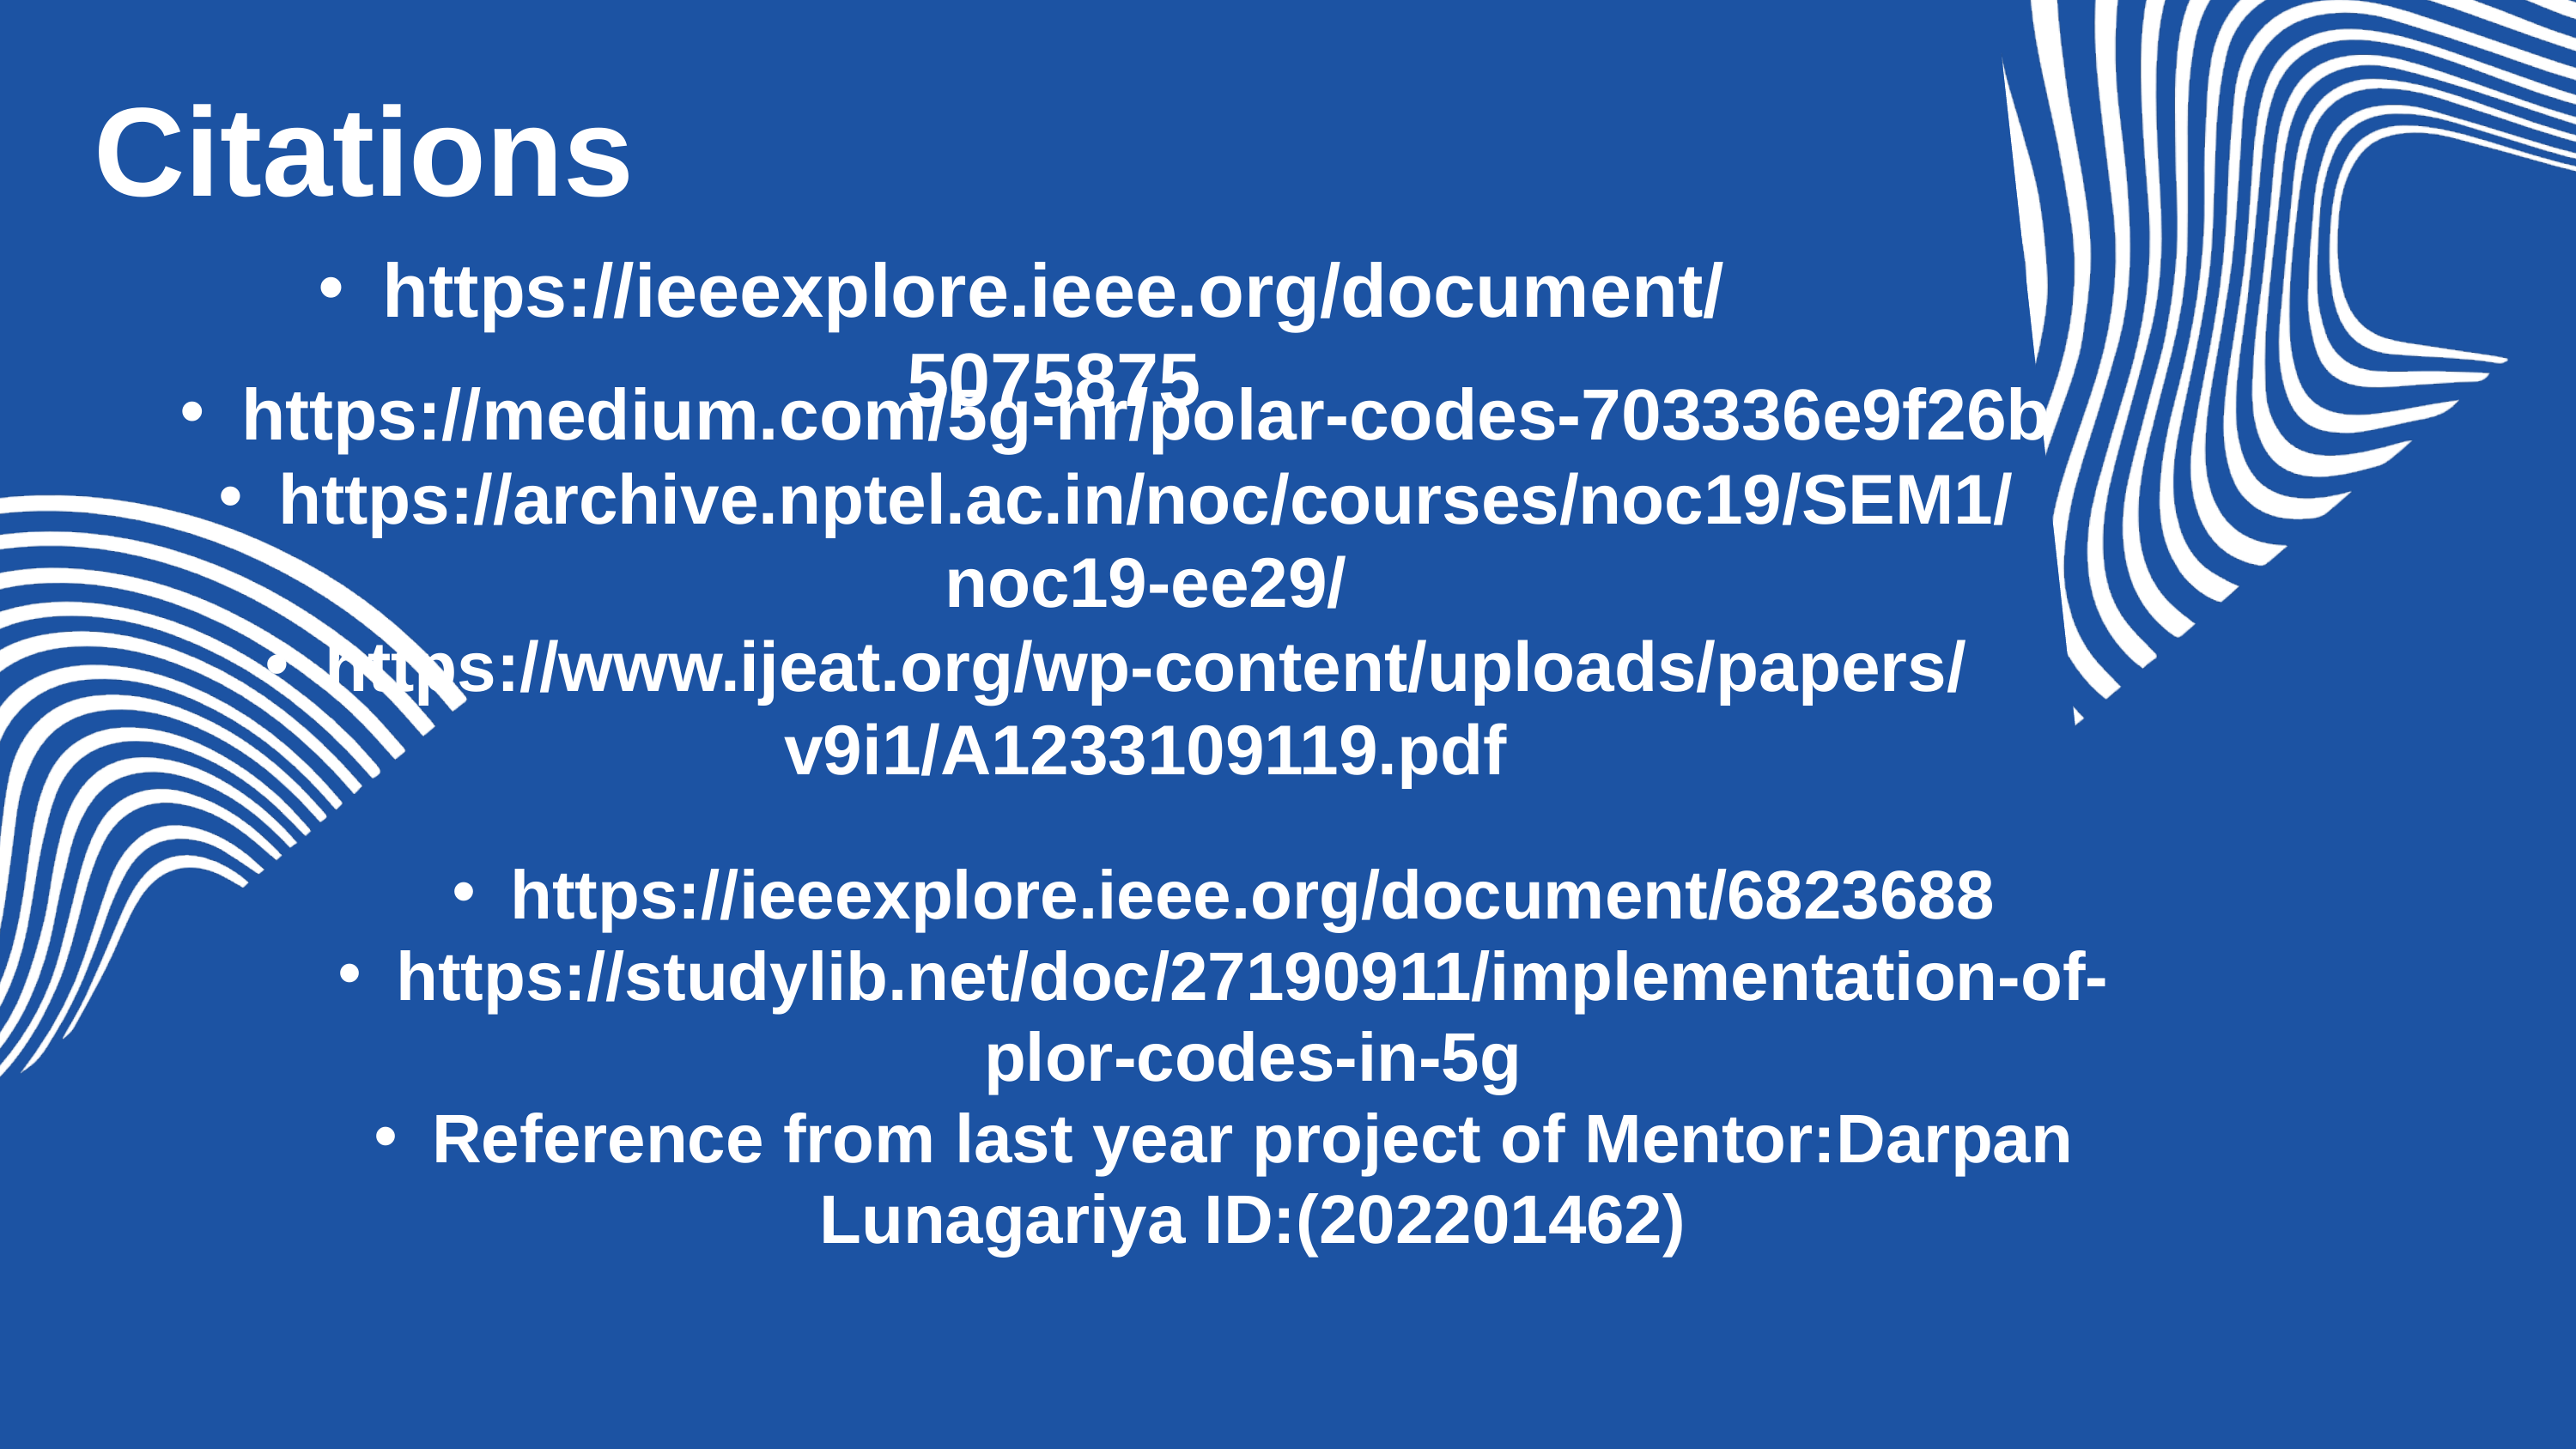

Citations
https://ieeexplore.ieee.org/document/5075875
https://medium.com/5g-nr/polar-codes-703336e9f26b
https://archive.nptel.ac.in/noc/courses/noc19/SEM1/noc19-ee29/

https://www.ijeat.org/wp-content/uploads/papers/v9i1/A1233109119.pdf
https://ieeexplore.ieee.org/document/6823688
https://studylib.net/doc/27190911/implementation-of-plor-codes-in-5g
Reference from last year project of Mentor:Darpan Lunagariya ID:(202201462)